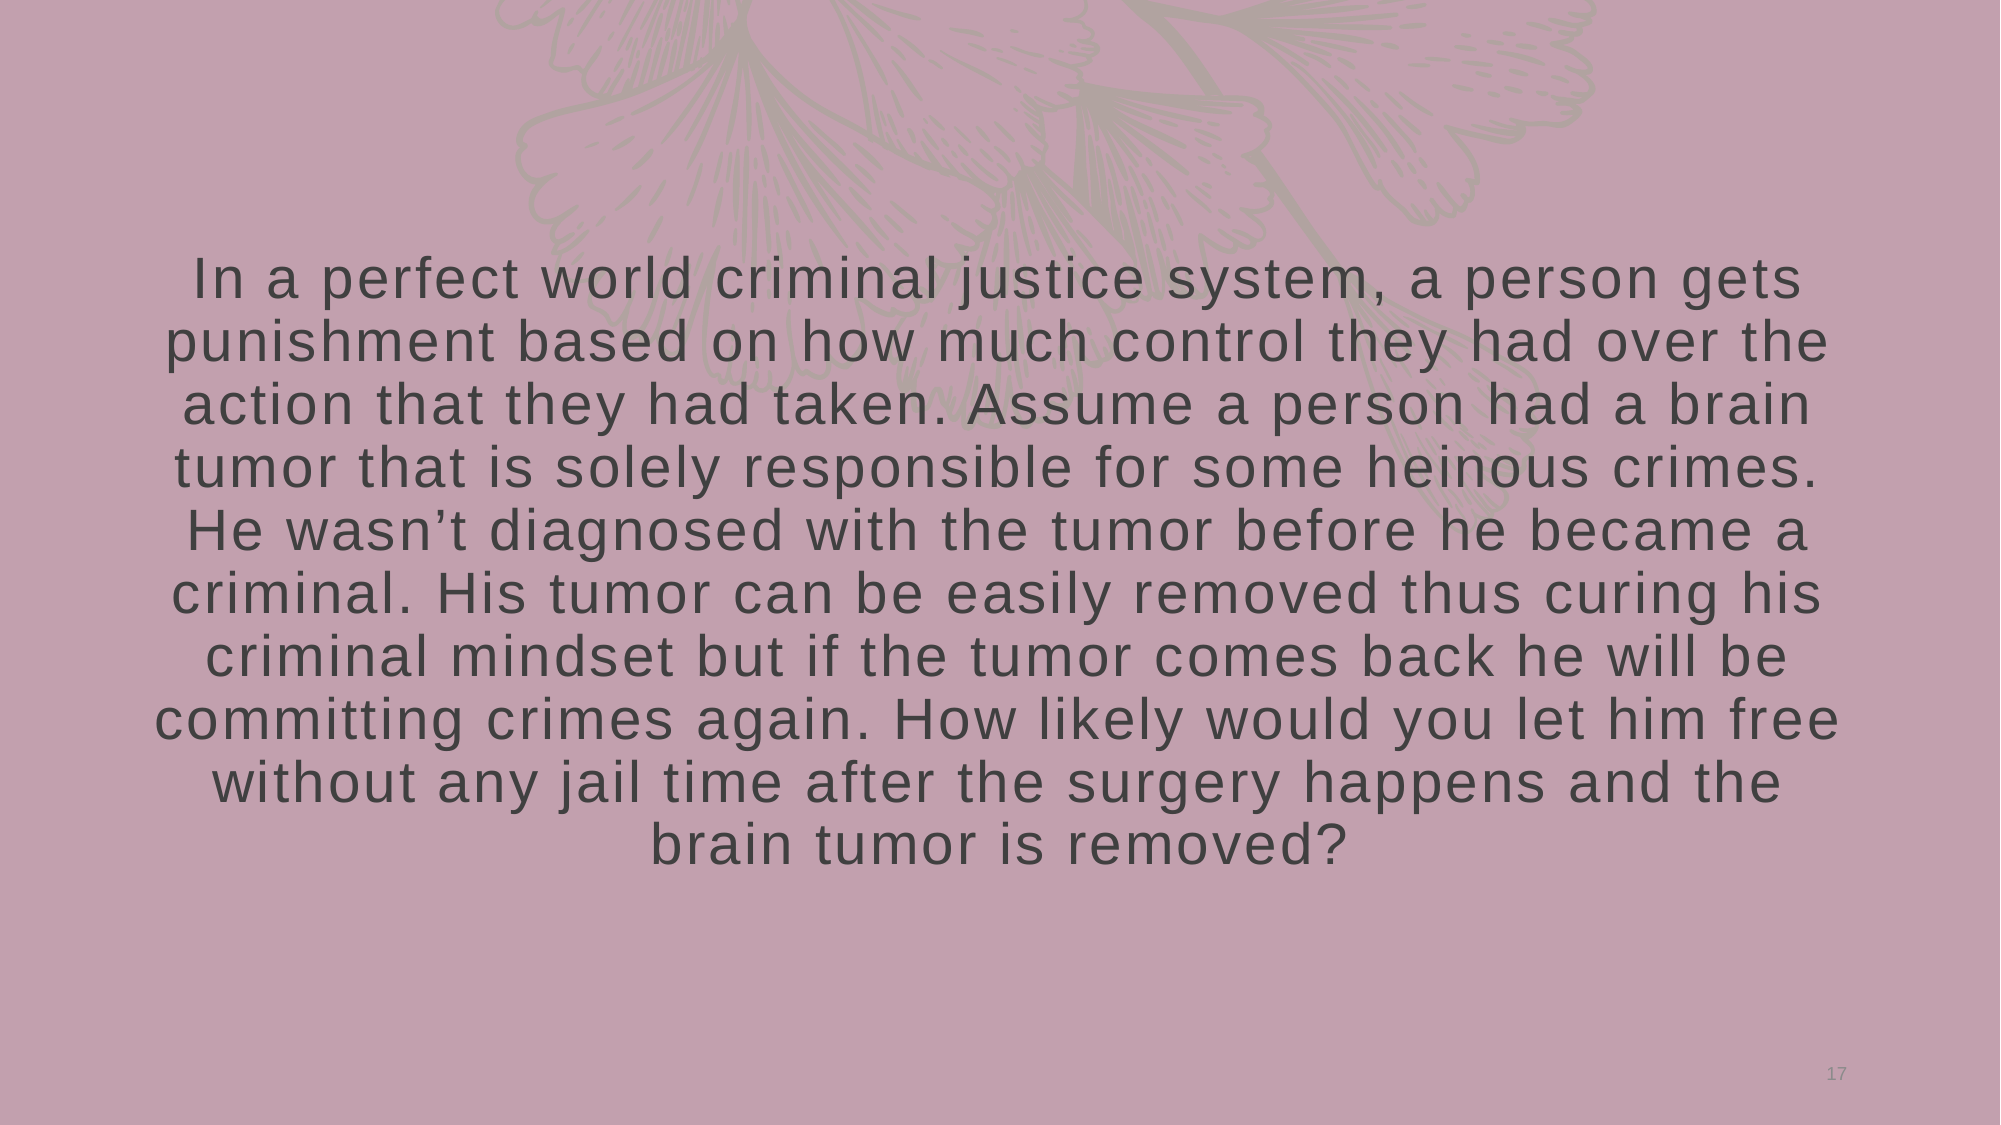

# In a perfect world criminal justice system, a person gets punishment based on how much control they had over the action that they had taken. Assume a person had a brain tumor that is solely responsible for some heinous crimes. He wasn’t diagnosed with the tumor before he became a criminal. His tumor can be easily removed thus curing his criminal mindset but if the tumor comes back he will be committing crimes again. How likely would you let him free without any jail time after the surgery happens and the brain tumor is removed?
17